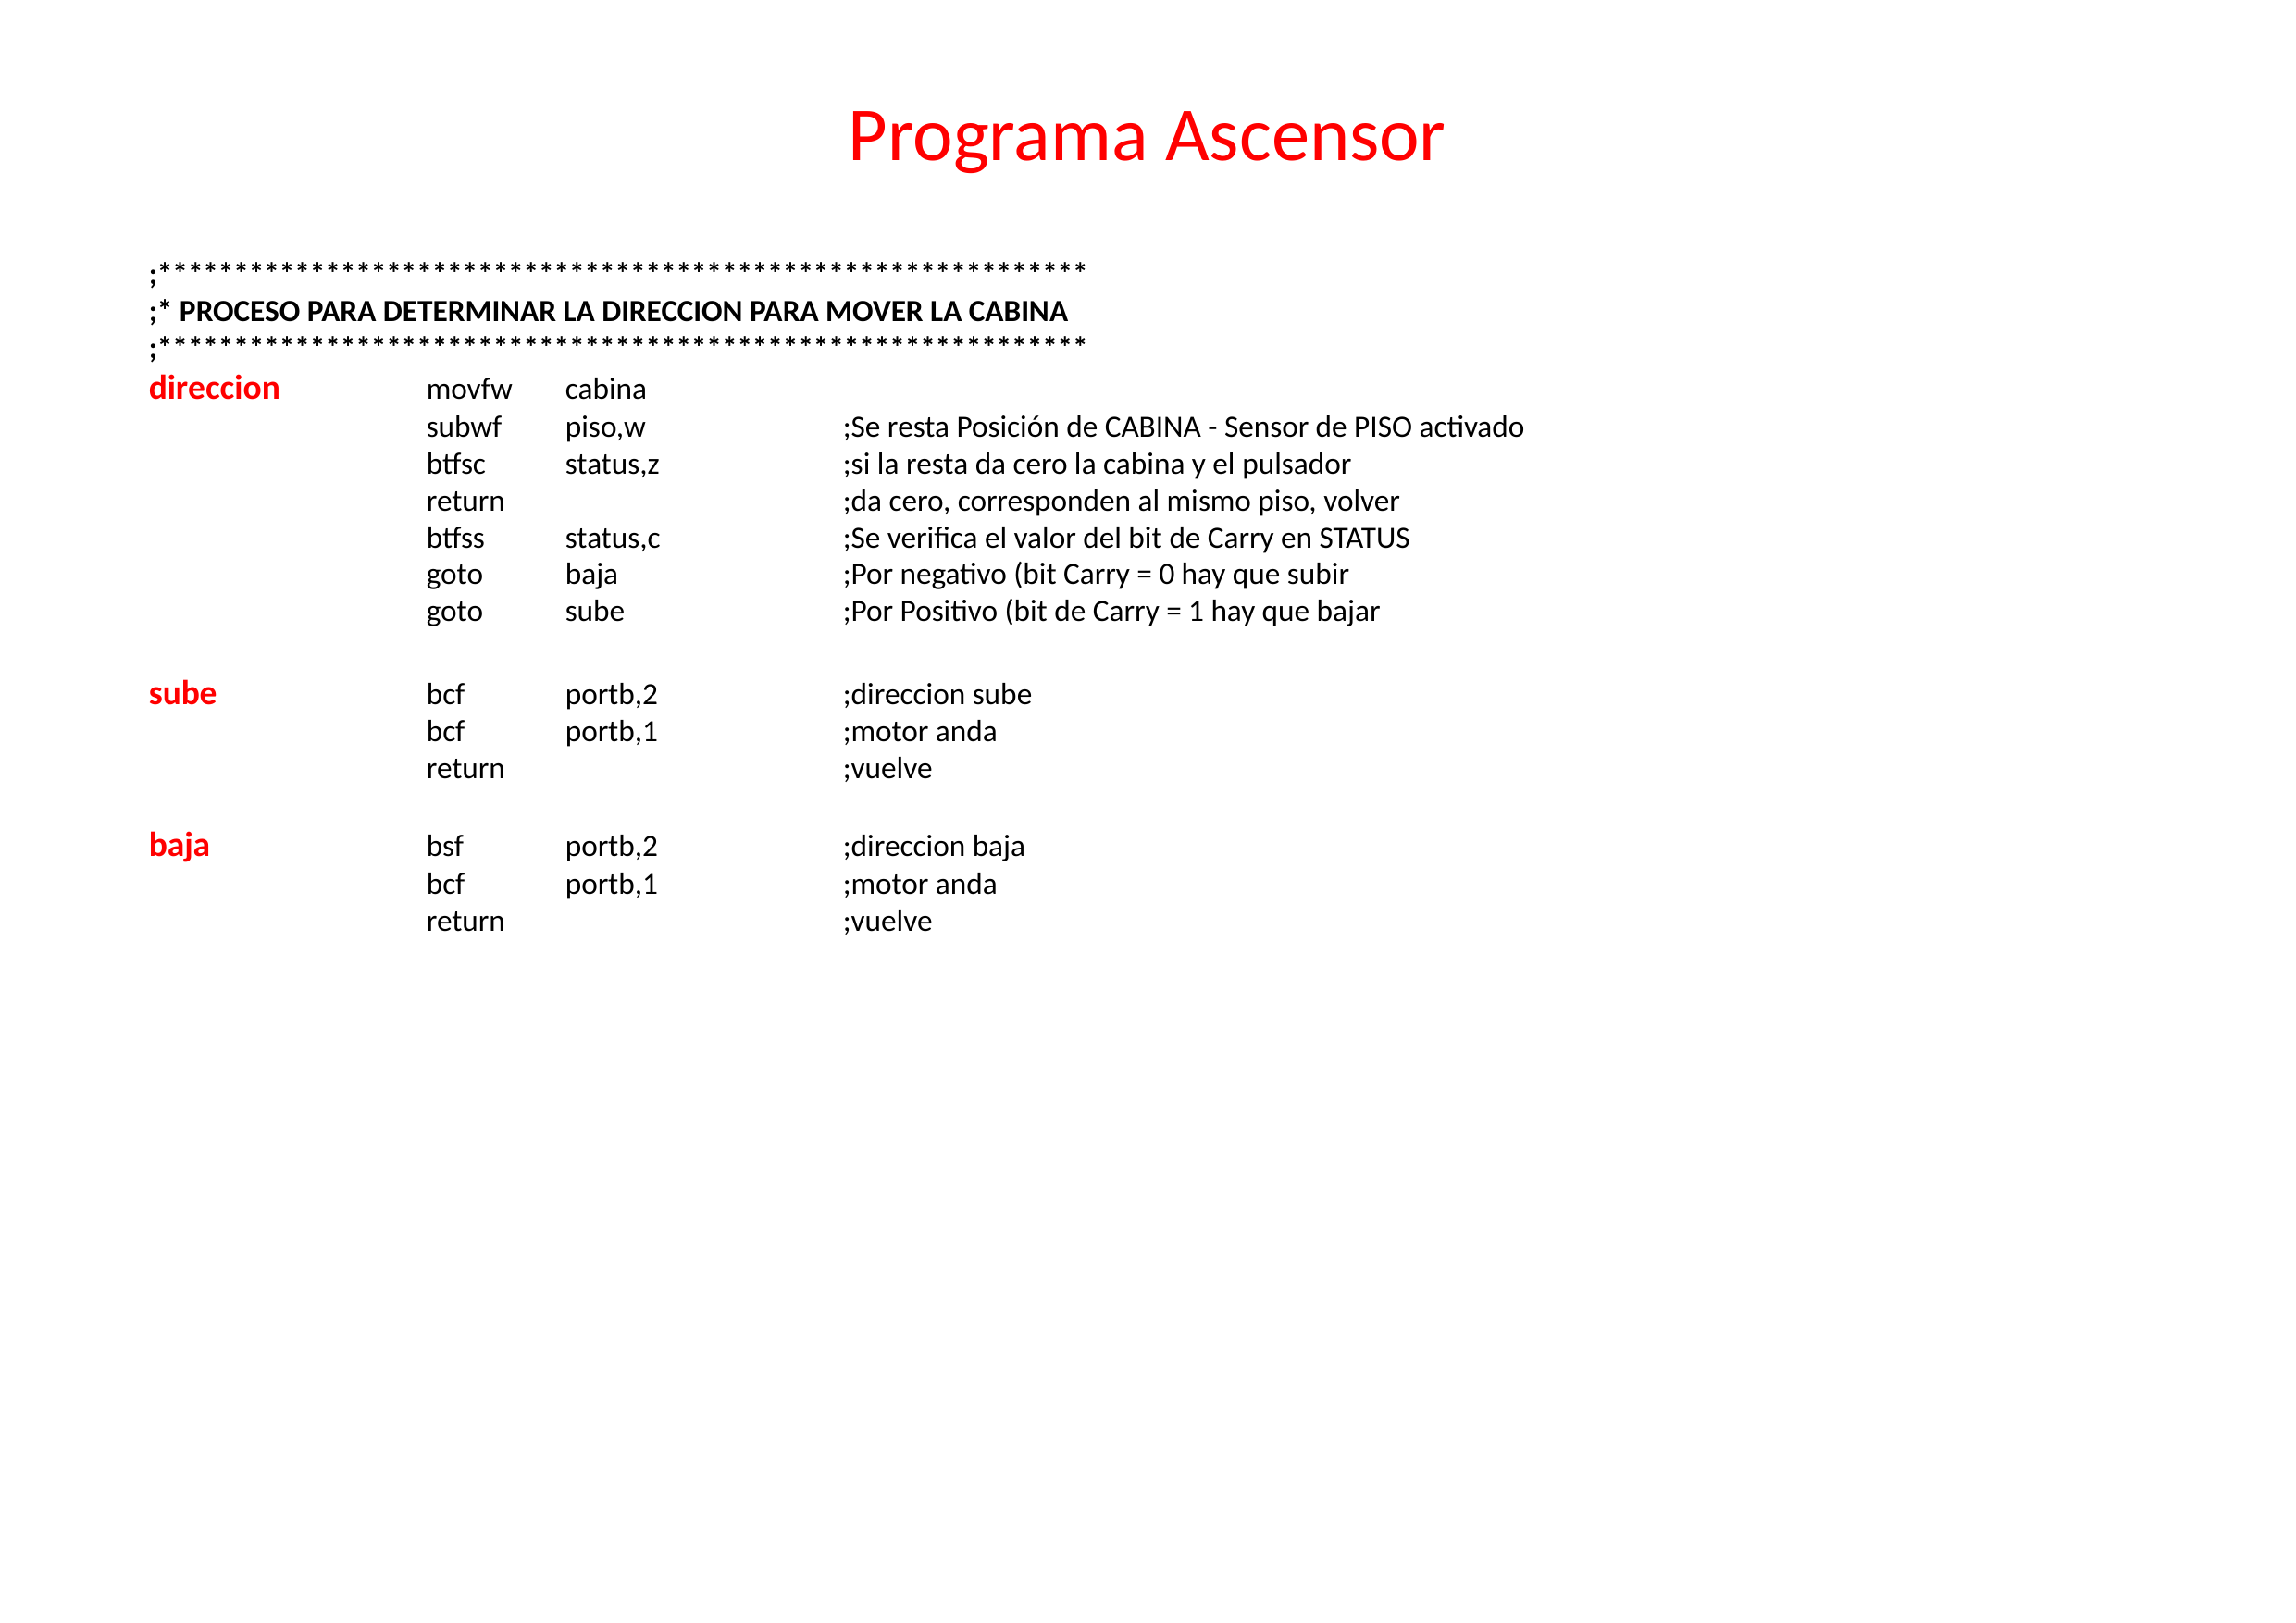

# Programa Ascensor
;*************************************************************
;* PROCESO PARA DETERMINAR LA DIRECCION PARA MOVER LA CABINA
;*************************************************************
direccion		movfw	cabina
		subwf	piso,w		;Se resta Posición de CABINA - Sensor de PISO activado
		btfsc	status,z		;si la resta da cero la cabina y el pulsador
		return			;da cero, corresponden al mismo piso, volver
		btfss	status,c		;Se verifica el valor del bit de Carry en STATUS
		goto	baja		;Por negativo (bit Carry = 0 hay que subir
		goto	sube		;Por Positivo (bit de Carry = 1 hay que bajar

sube		bcf	portb,2		;direccion sube
		bcf	portb,1		;motor anda
		return			;vuelve

baja		bsf	portb,2		;direccion baja
		bcf	portb,1		;motor anda
		return			;vuelve